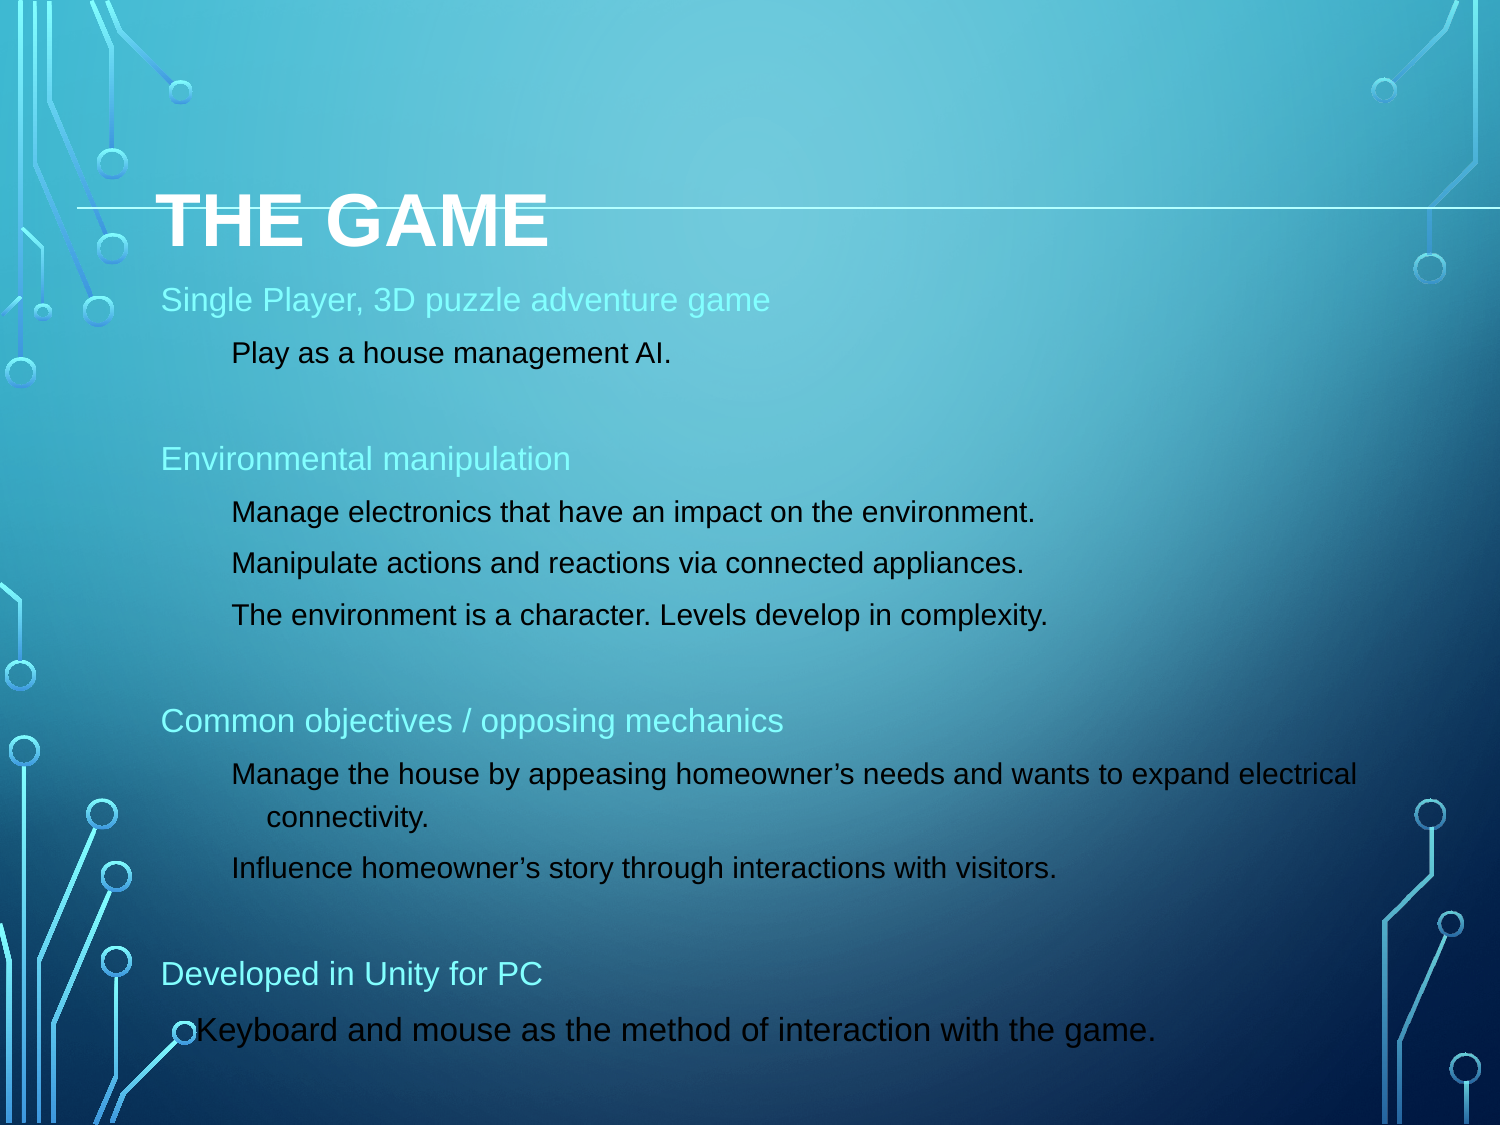

# THE GAME
Single Player, 3D puzzle adventure game
Play as a house management AI.

Environmental manipulation
Manage electronics that have an impact on the environment.
Manipulate actions and reactions via connected appliances.
The environment is a character. Levels develop in complexity.

Common objectives / opposing mechanics
Manage the house by appeasing homeowner’s needs and wants to expand electrical connectivity.
Influence homeowner’s story through interactions with visitors.

Developed in Unity for PC
		Keyboard and mouse as the method of interaction with the game.